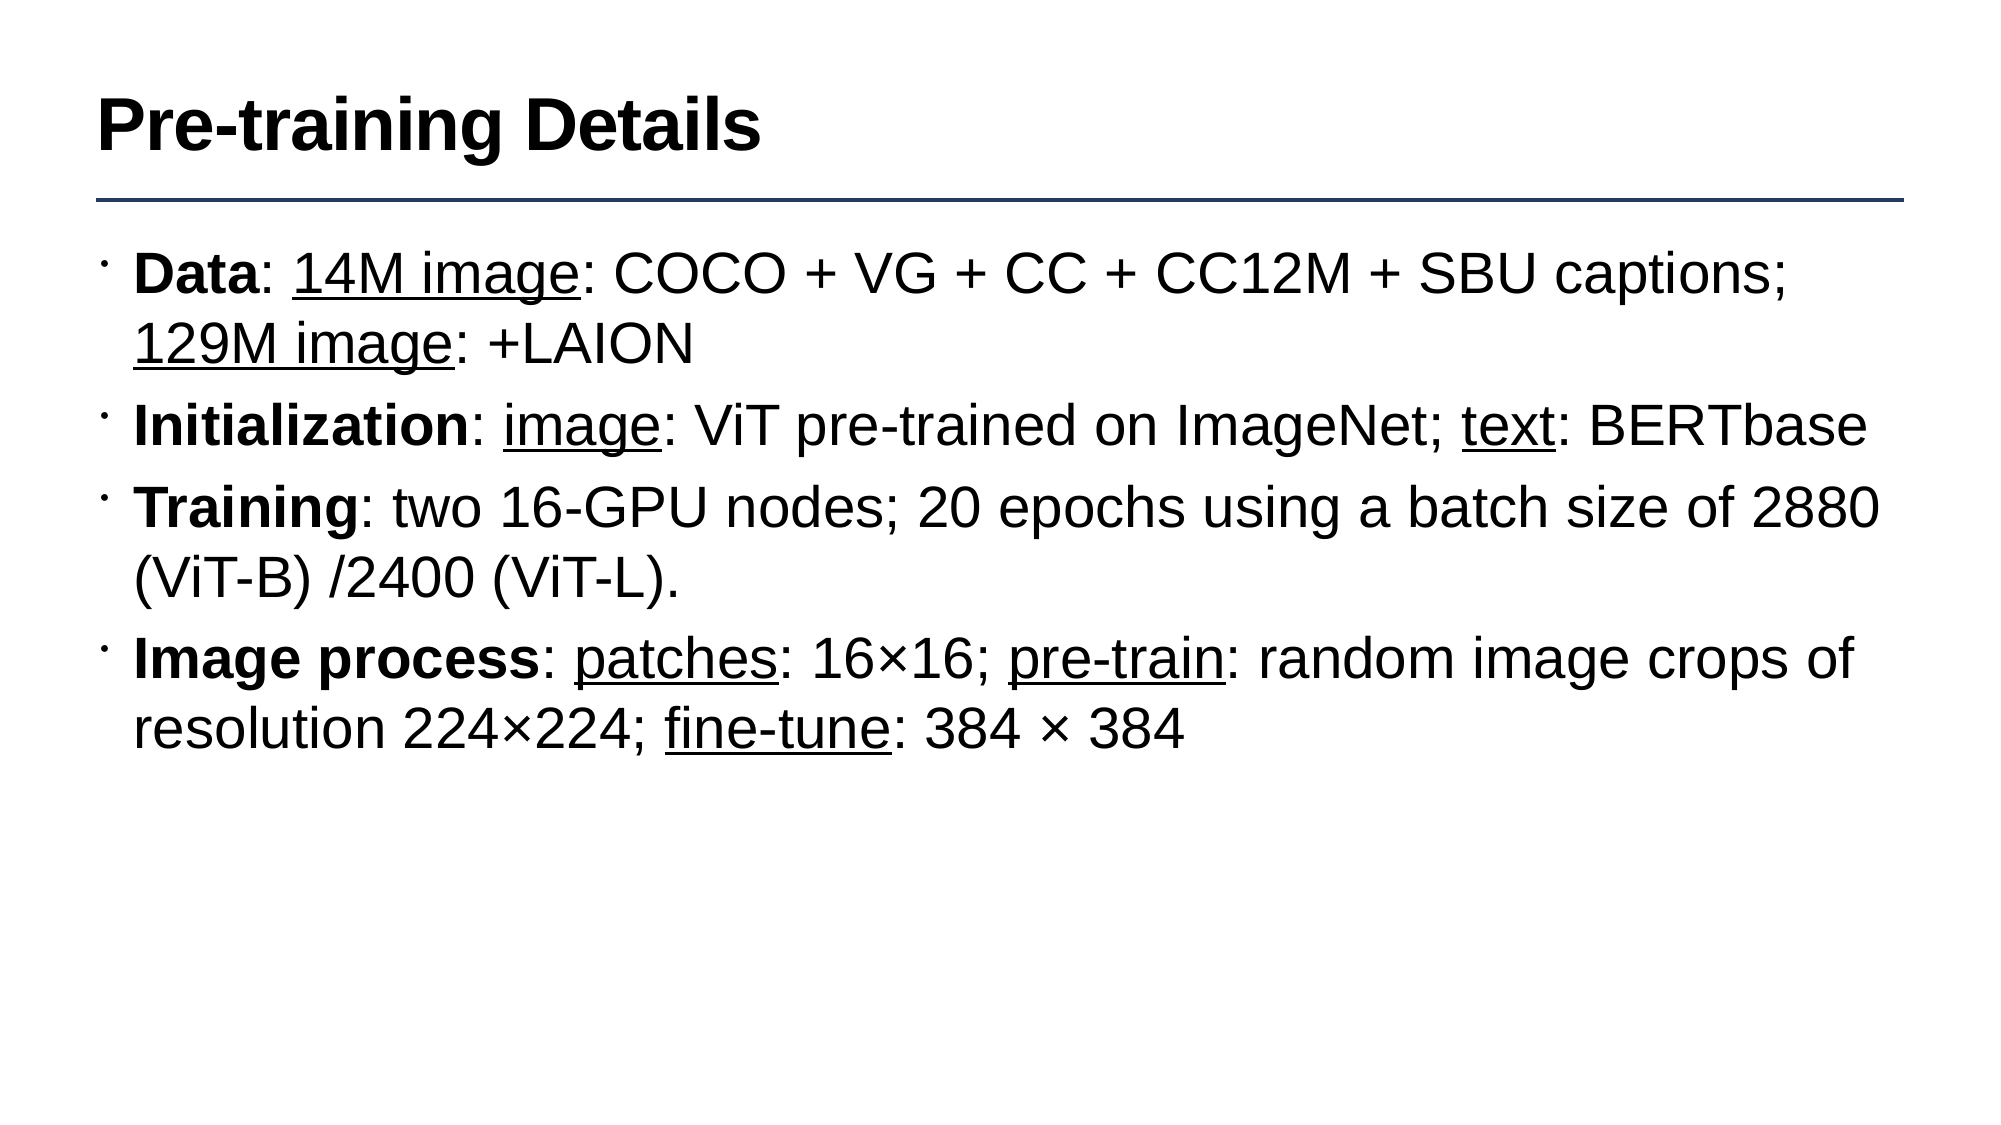

# Pre-training Details
Data: 14M image: COCO + VG + CC + CC12M + SBU captions; 129M image: +LAION
Initialization: image: ViT pre-trained on ImageNet; text: BERTbase
Training: two 16-GPU nodes; 20 epochs using a batch size of 2880 (ViT-B) /2400 (ViT-L).
Image process: patches: 16×16; pre-train: random image crops of resolution 224×224; fine-tune: 384 × 384